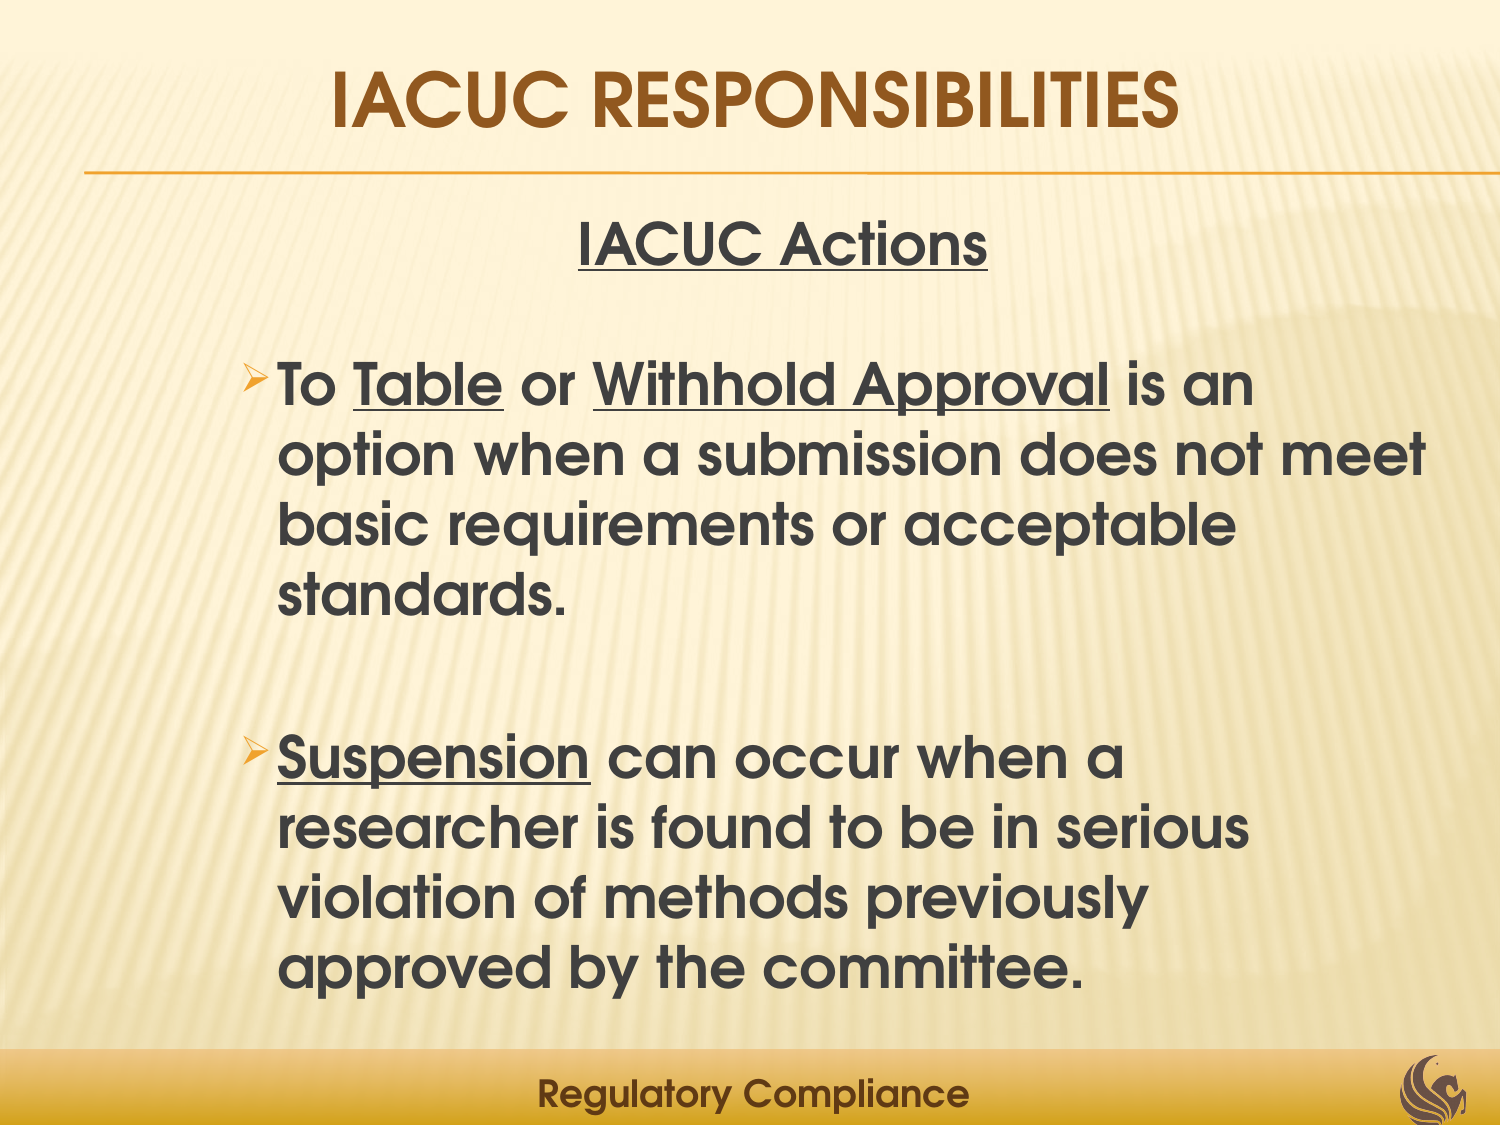

IACUC RESPONSIBILITIES
IACUC Actions

To Table or Withhold Approval is an option when a submission does not meet basic requirements or acceptable standards.

Suspension can occur when a researcher is found to be in serious violation of methods previously approved by the committee.
Regulatory Compliance